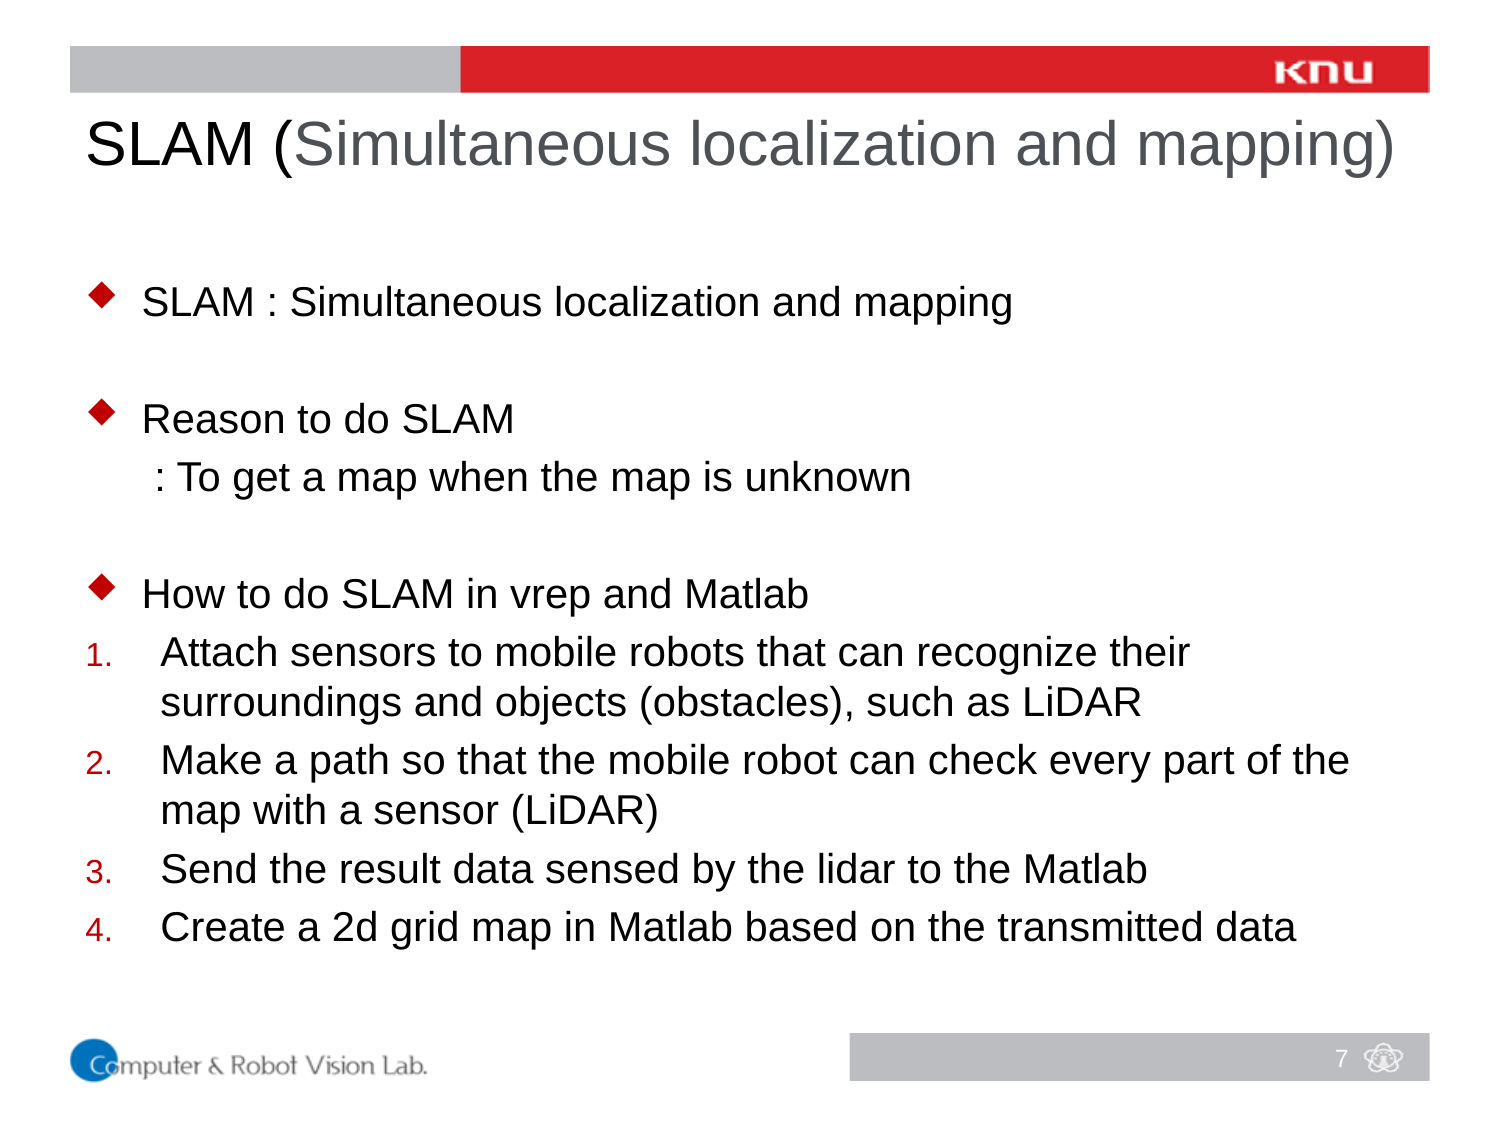

# SLAM (Simultaneous localization and mapping)
SLAM : Simultaneous localization and mapping

Reason to do SLAM
      : To get a map when the map is unknown

How to do SLAM in vrep and Matlab
Attach sensors to mobile robots that can recognize their surroundings and objects (obstacles), such as LiDAR
Make a path so that the mobile robot can check every part of the map with a sensor (LiDAR)
Send the result data sensed by the lidar to the Matlab
Create a 2d grid map in Matlab based on the transmitted data
7